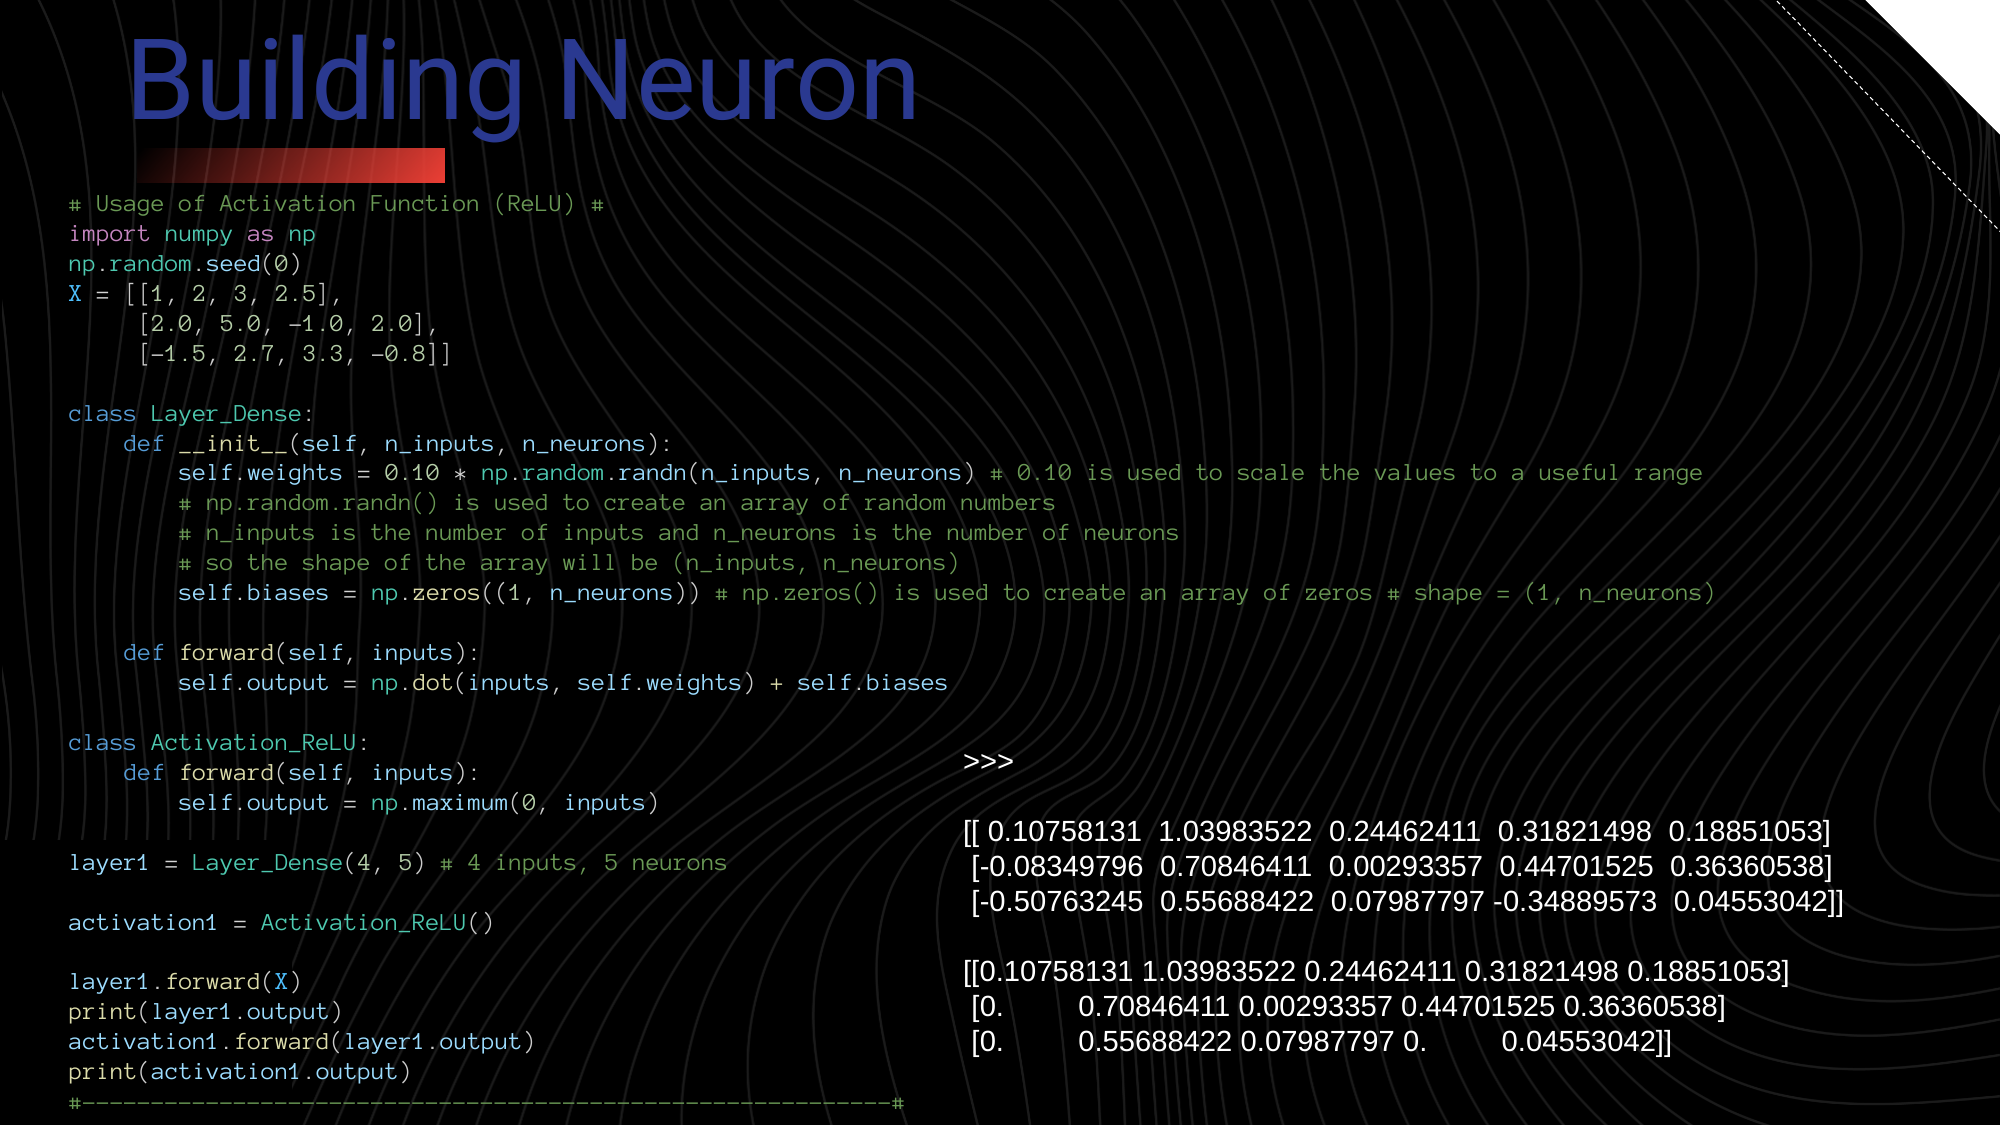

Building Neuron
# Usage of Activation Function (ReLU) # import numpy as np
np.random.seed(0)
X = [[1, 2, 3, 2.5],
     [2.0, 5.0, -1.0, 2.0],
     [-1.5, 2.7, 3.3, -0.8]]
class Layer_Dense:
    def __init__(self, n_inputs, n_neurons):
        self.weights = 0.10 * np.random.randn(n_inputs, n_neurons) # 0.10 is used to scale the values to a useful range
        # np.random.randn() is used to create an array of random numbers
        # n_inputs is the number of inputs and n_neurons is the number of neurons
        # so the shape of the array will be (n_inputs, n_neurons)
        self.biases = np.zeros((1, n_neurons)) # np.zeros() is used to create an array of zeros # shape = (1, n_neurons)
    def forward(self, inputs):
        self.output = np.dot(inputs, self.weights) + self.biases
class Activation_ReLU:
    def forward(self, inputs):
        self.output = np.maximum(0, inputs)
layer1 = Layer_Dense(4, 5) # 4 inputs, 5 neurons
activation1 = Activation_ReLU()
layer1.forward(X)
print(layer1.output)
activation1.forward(layer1.output)
print(activation1.output)
#-----------------------------------------------------------#
>>>

[[ 0.10758131  1.03983522  0.24462411  0.31821498  0.18851053]
 [-0.08349796  0.70846411  0.00293357  0.44701525  0.36360538]
 [-0.50763245  0.55688422  0.07987797 -0.34889573  0.04553042]]

[[0.10758131 1.03983522 0.24462411 0.31821498 0.18851053]
 [0.         0.70846411 0.00293357 0.44701525 0.36360538]
 [0.         0.55688422 0.07987797 0.         0.04553042]]